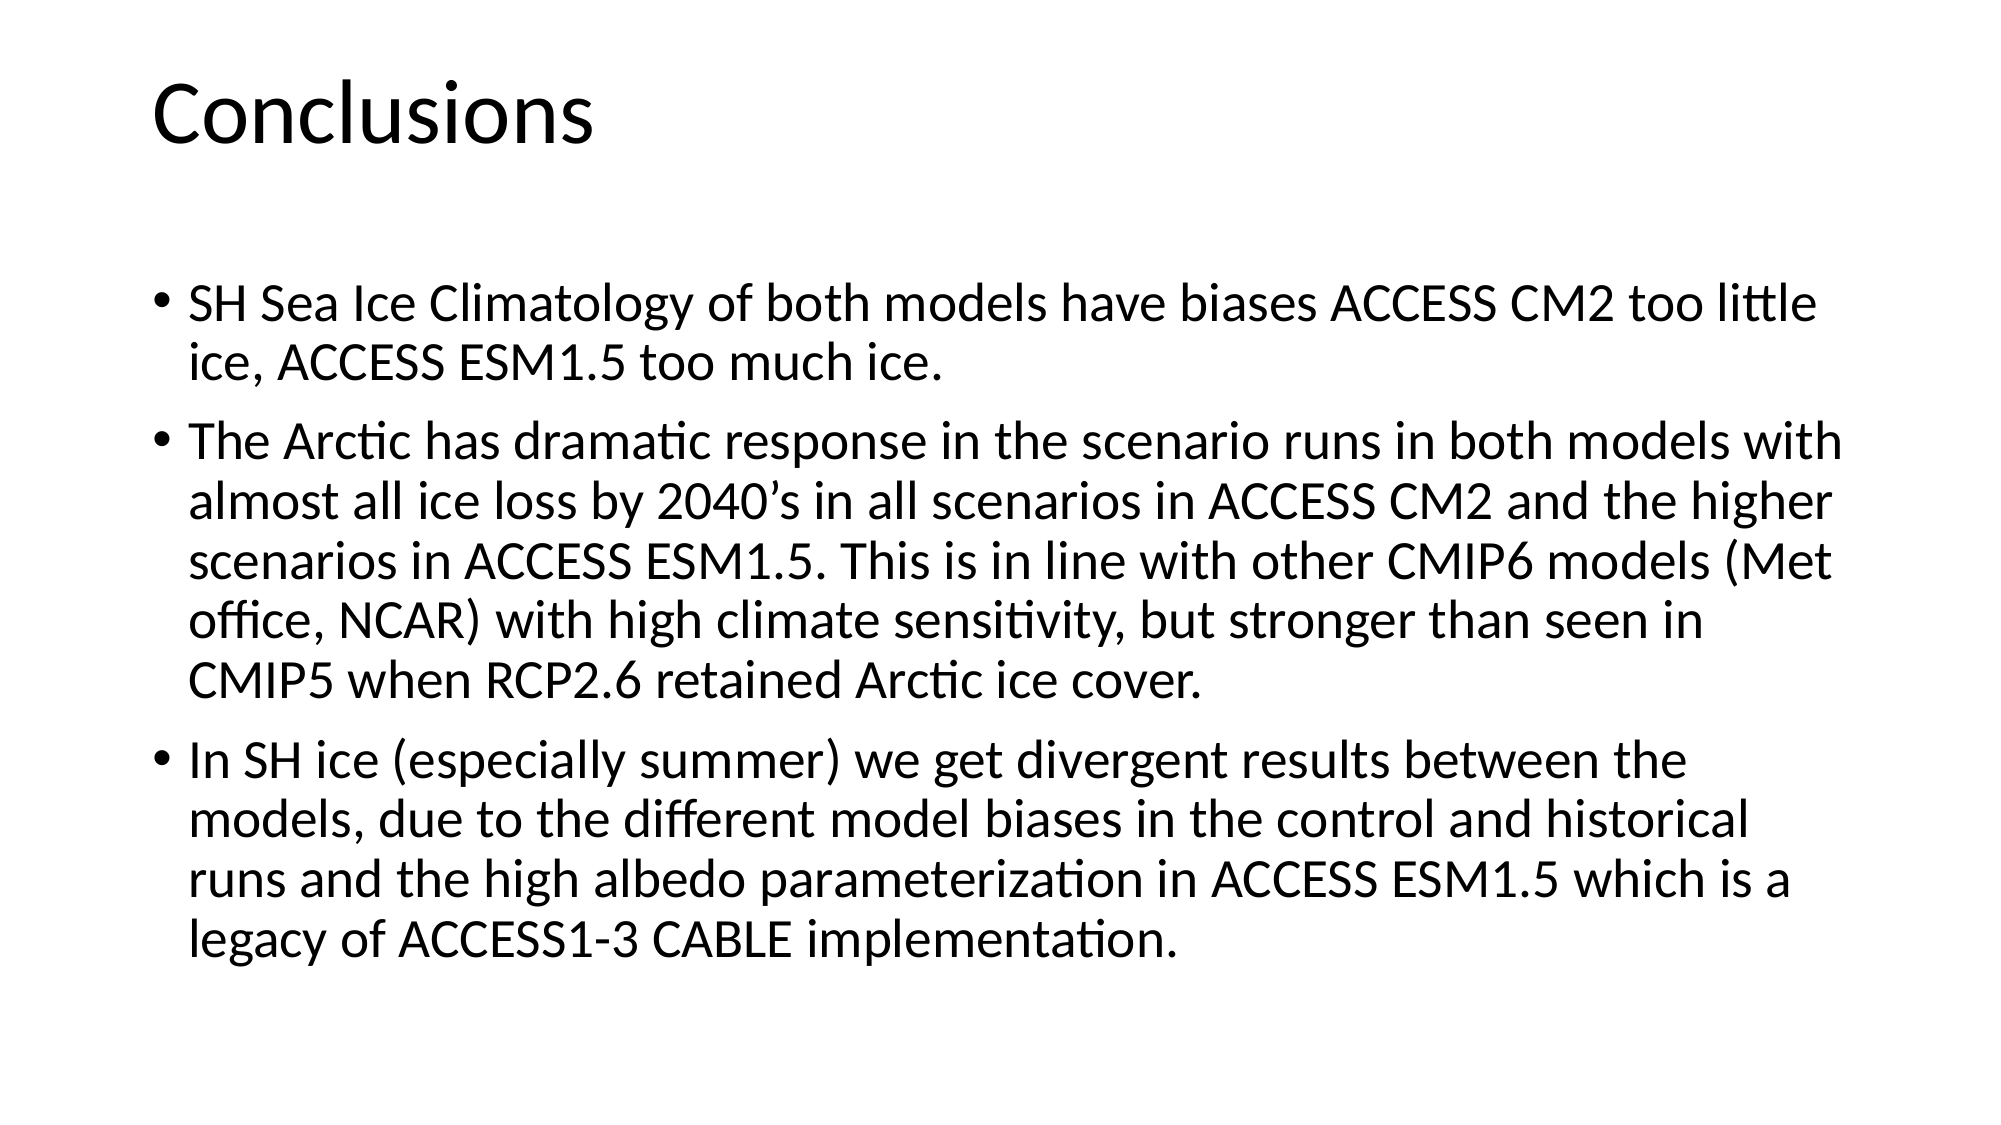

# Conclusions
SH Sea Ice Climatology of both models have biases ACCESS CM2 too little ice, ACCESS ESM1.5 too much ice.
The Arctic has dramatic response in the scenario runs in both models with almost all ice loss by 2040’s in all scenarios in ACCESS CM2 and the higher scenarios in ACCESS ESM1.5. This is in line with other CMIP6 models (Met office, NCAR) with high climate sensitivity, but stronger than seen in CMIP5 when RCP2.6 retained Arctic ice cover.
In SH ice (especially summer) we get divergent results between the models, due to the different model biases in the control and historical runs and the high albedo parameterization in ACCESS ESM1.5 which is a legacy of ACCESS1-3 CABLE implementation.